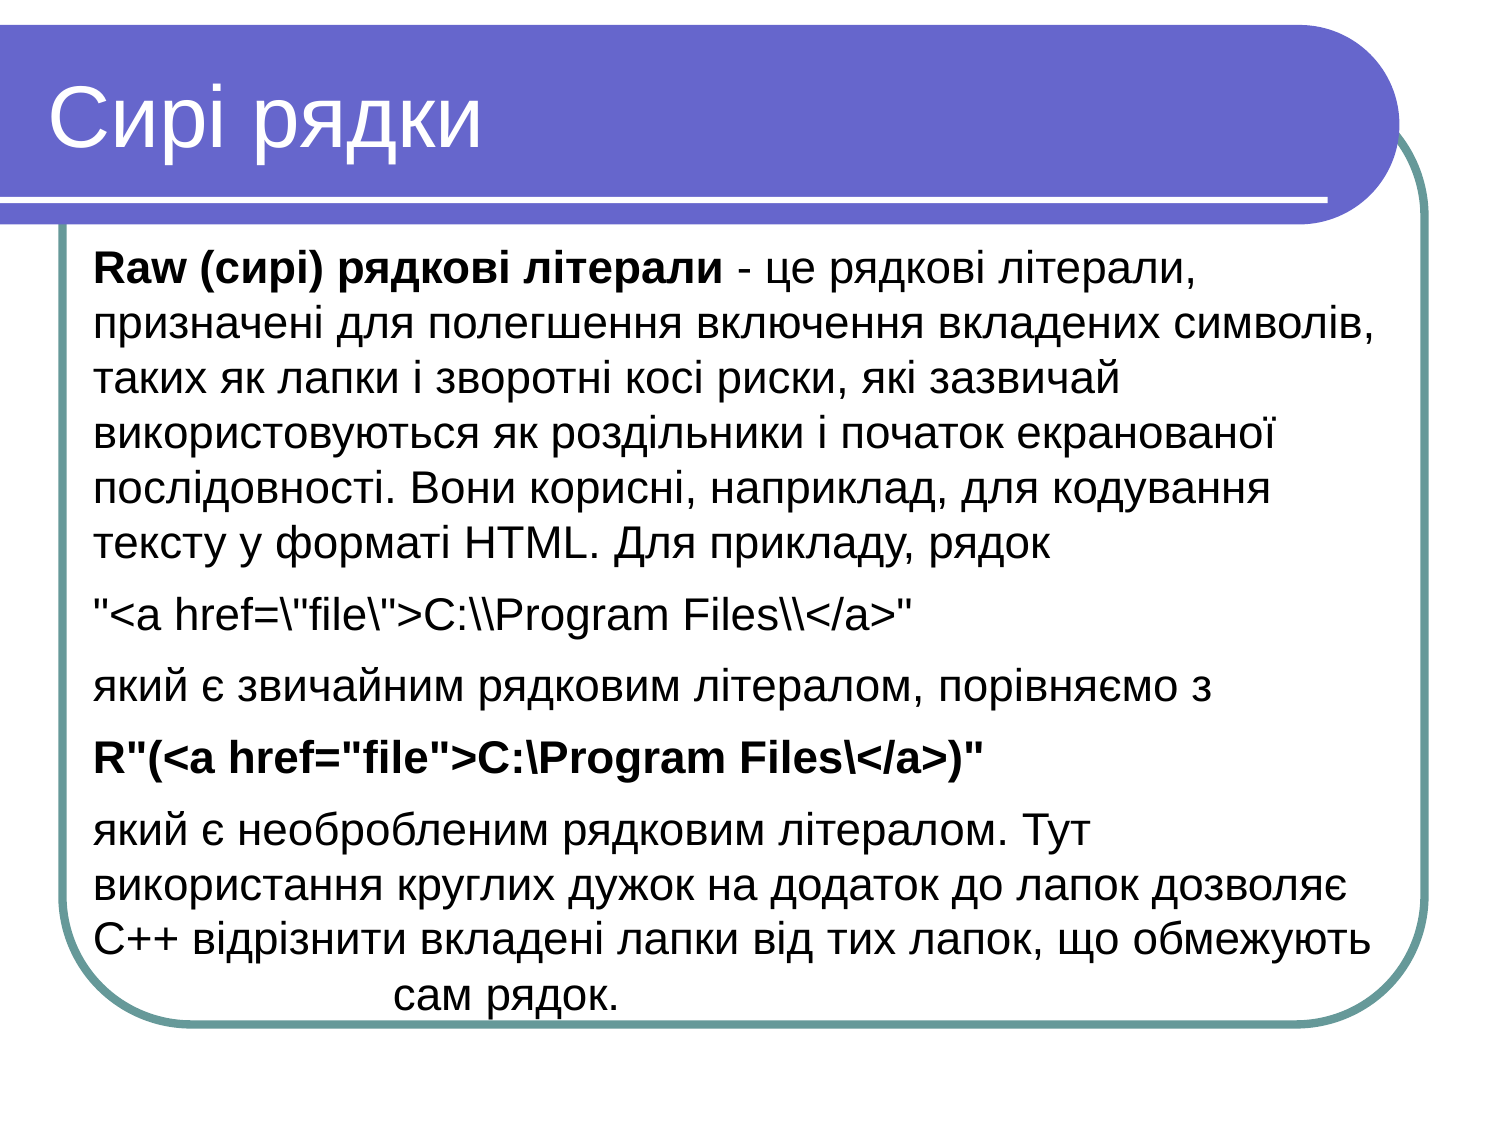

Сирі рядки
Raw (сирі) рядкові літерали - це рядкові літерали, призначені для полегшення включення вкладених символів, таких як лапки і зворотні косі риски, які зазвичай використовуються як роздільники і початок екранованої послідовності. Вони корисні, наприклад, для кодування тексту у форматі HTML. Для прикладу, рядок
"<a href=\"file\">C:\\Program Files\\</a>"
який є звичайним рядковим літералом, порівняємо з
R"(<a href="file">C:\Program Files\</a>)"
який є необробленим рядковим літералом. Тут використання круглих дужок на додаток до лапок дозволяє C++ відрізнити вкладені лапки від тих лапок, що обмежують 		сам рядок.